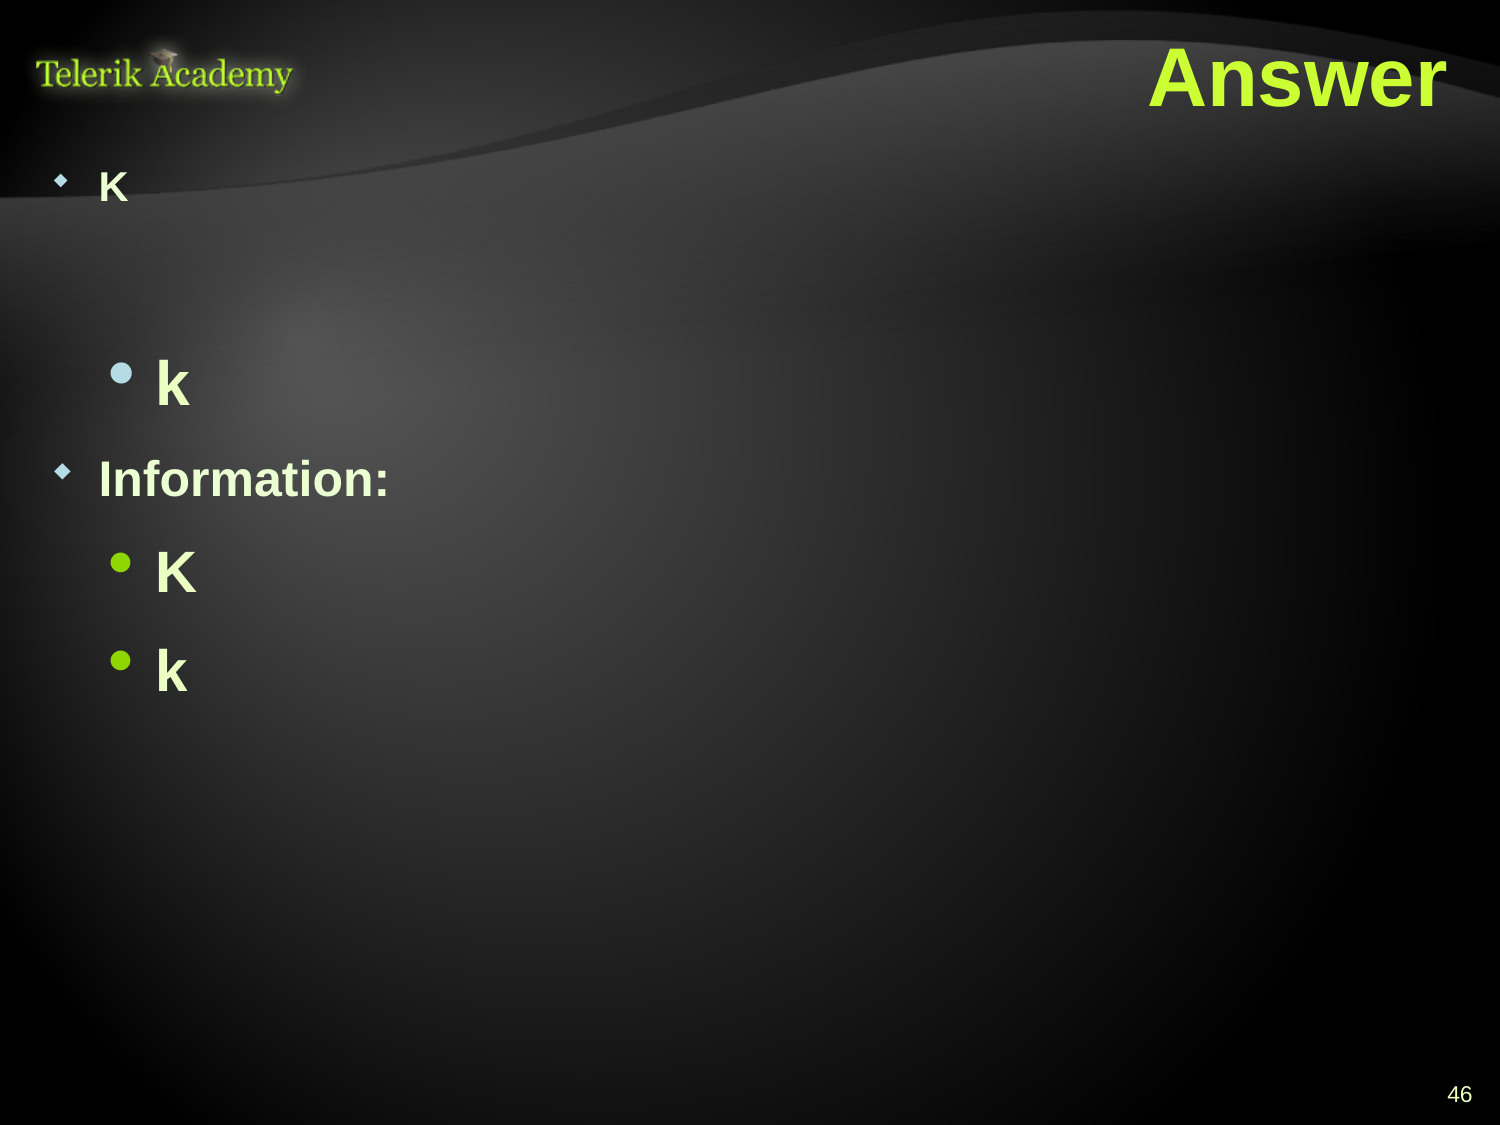

# Answer
K

k
Information:
K
k
46